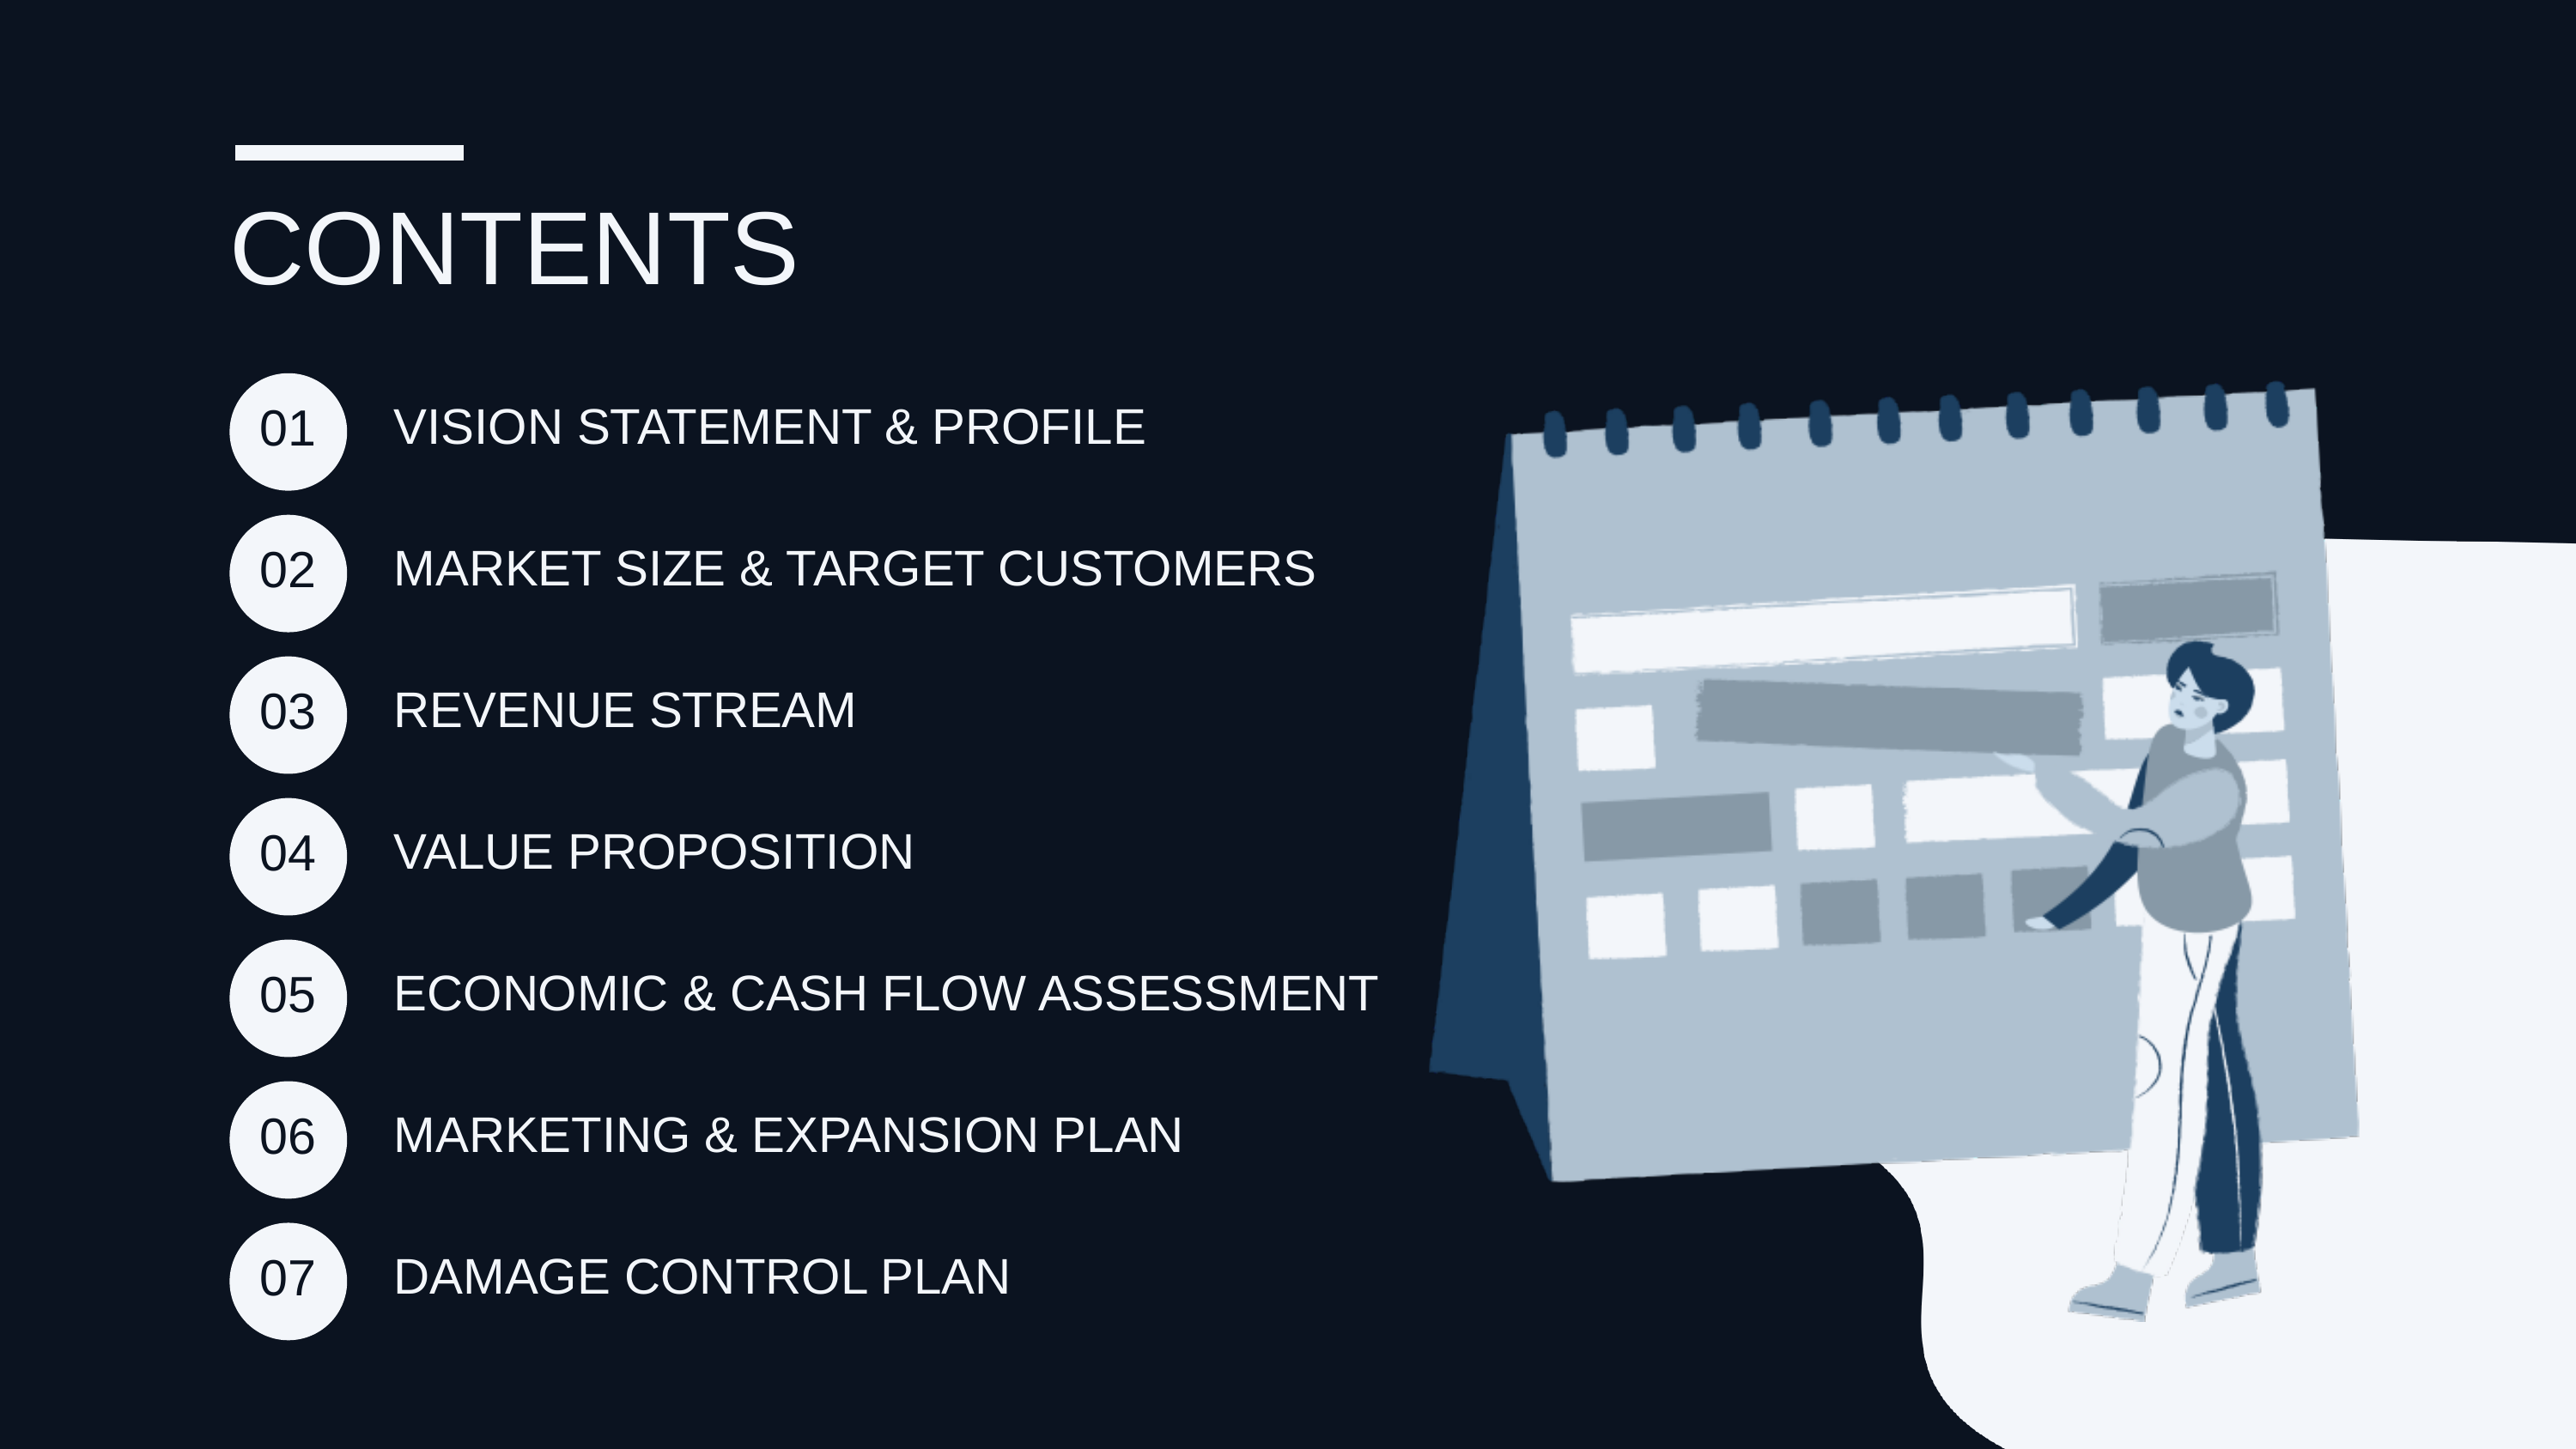

CONTENTS

VISION STATEMENT & PROFILE
01

MARKET SIZE & TARGET CUSTOMERS
02

REVENUE STREAM
03

VALUE PROPOSITION
04

ECONOMIC & CASH FLOW ASSESSMENT
05

MARKETING & EXPANSION PLAN
06

DAMAGE CONTROL PLAN
07